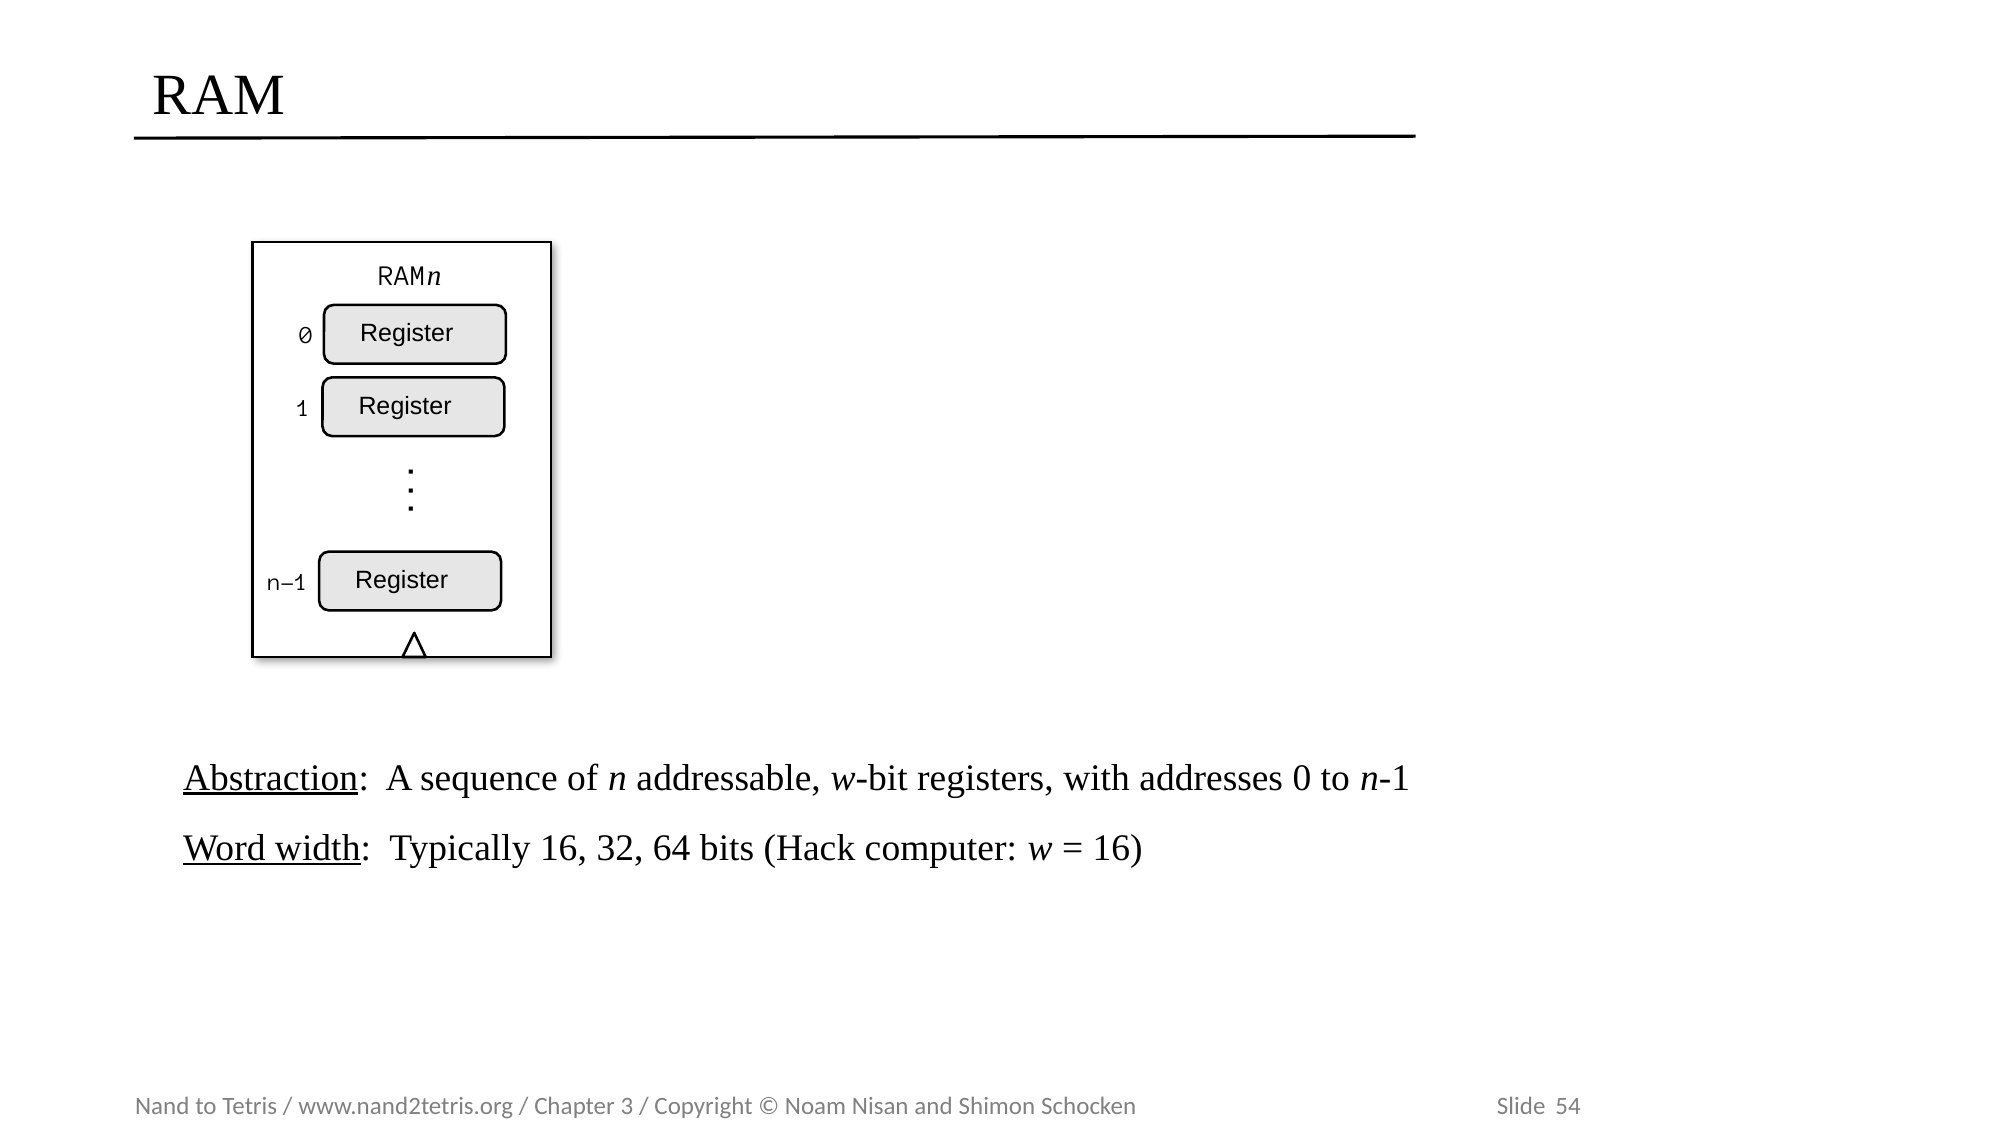

# RAM

RAMn

Register
0

Register
1
...

Register
n-1

Abstraction:  A sequence of n addressable, w-bit registers, with addresses 0 to n-1
Word width:  Typically 16, 32, 64 bits (Hack computer: w = 16)